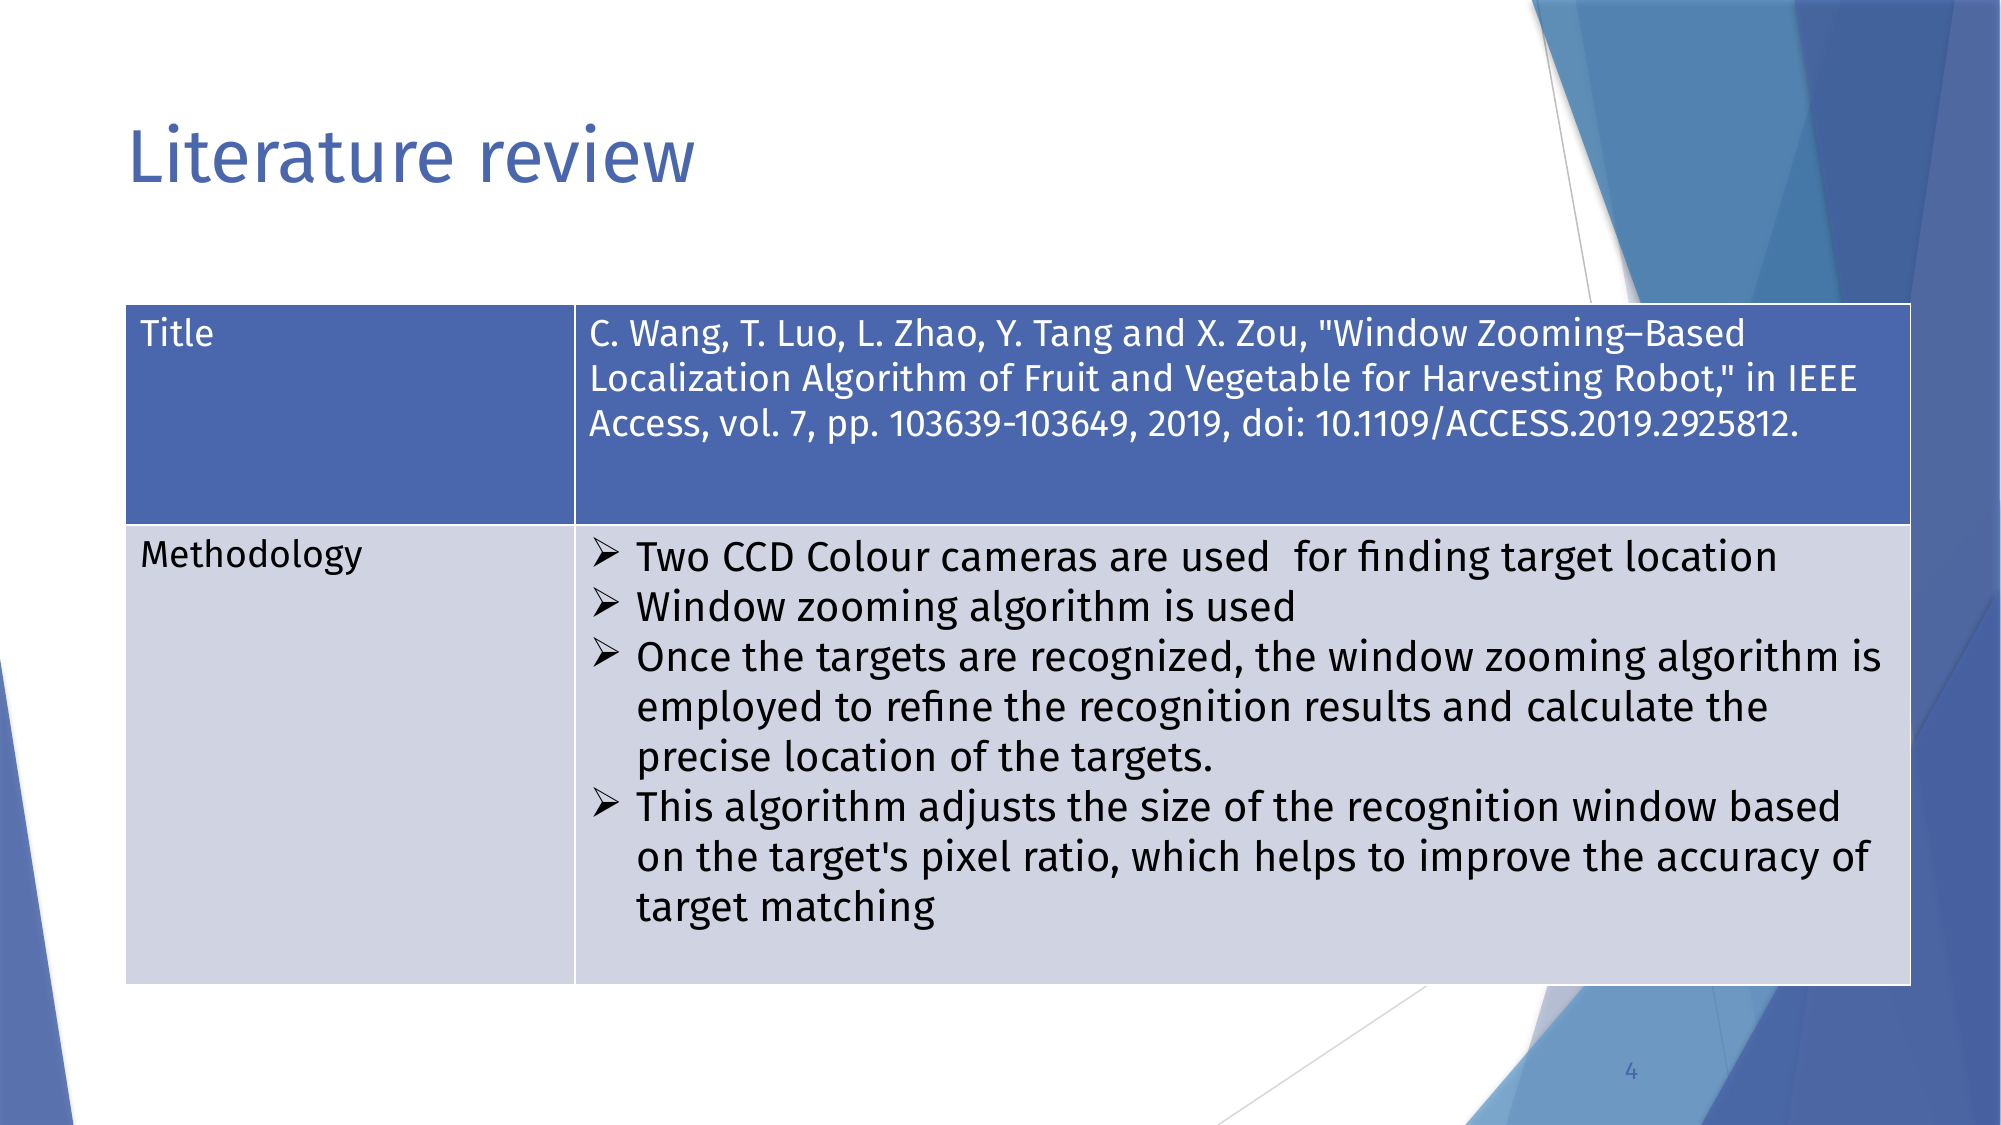

# Literature review
| Title | C. Wang, T. Luo, L. Zhao, Y. Tang and X. Zou, "Window Zooming–Based Localization Algorithm of Fruit and Vegetable for Harvesting Robot," in IEEE Access, vol. 7, pp. 103639-103649, 2019, doi: 10.1109/ACCESS.2019.2925812. |
| --- | --- |
| Methodology | Two CCD Colour cameras are used for finding target location Window zooming algorithm is used Once the targets are recognized, the window zooming algorithm is employed to refine the recognition results and calculate the precise location of the targets. This algorithm adjusts the size of the recognition window based on the target's pixel ratio, which helps to improve the accuracy of target matching |
4